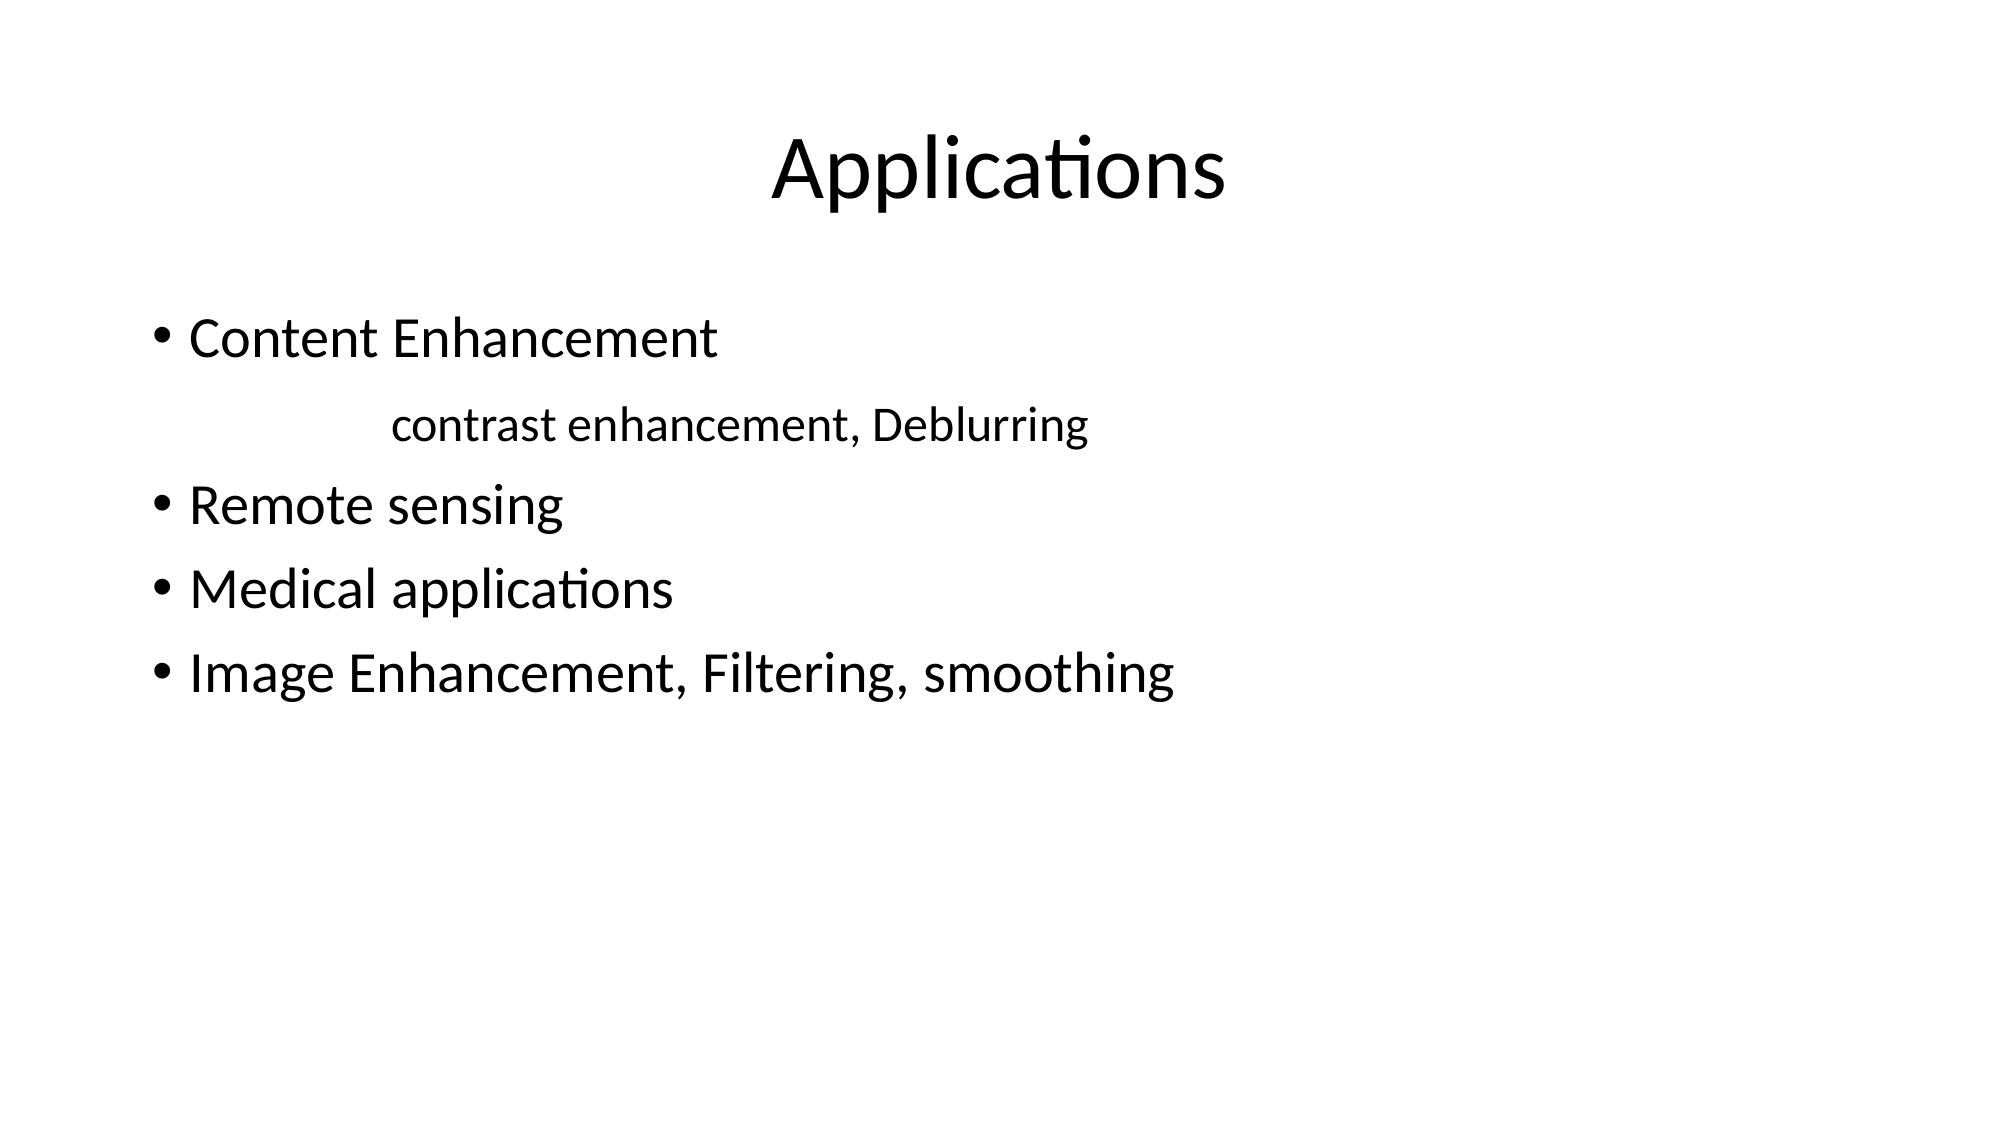

# Applications
Content Enhancement
                  contrast enhancement, Deblurring
Remote sensing
Medical applications
Image Enhancement, Filtering, smoothing